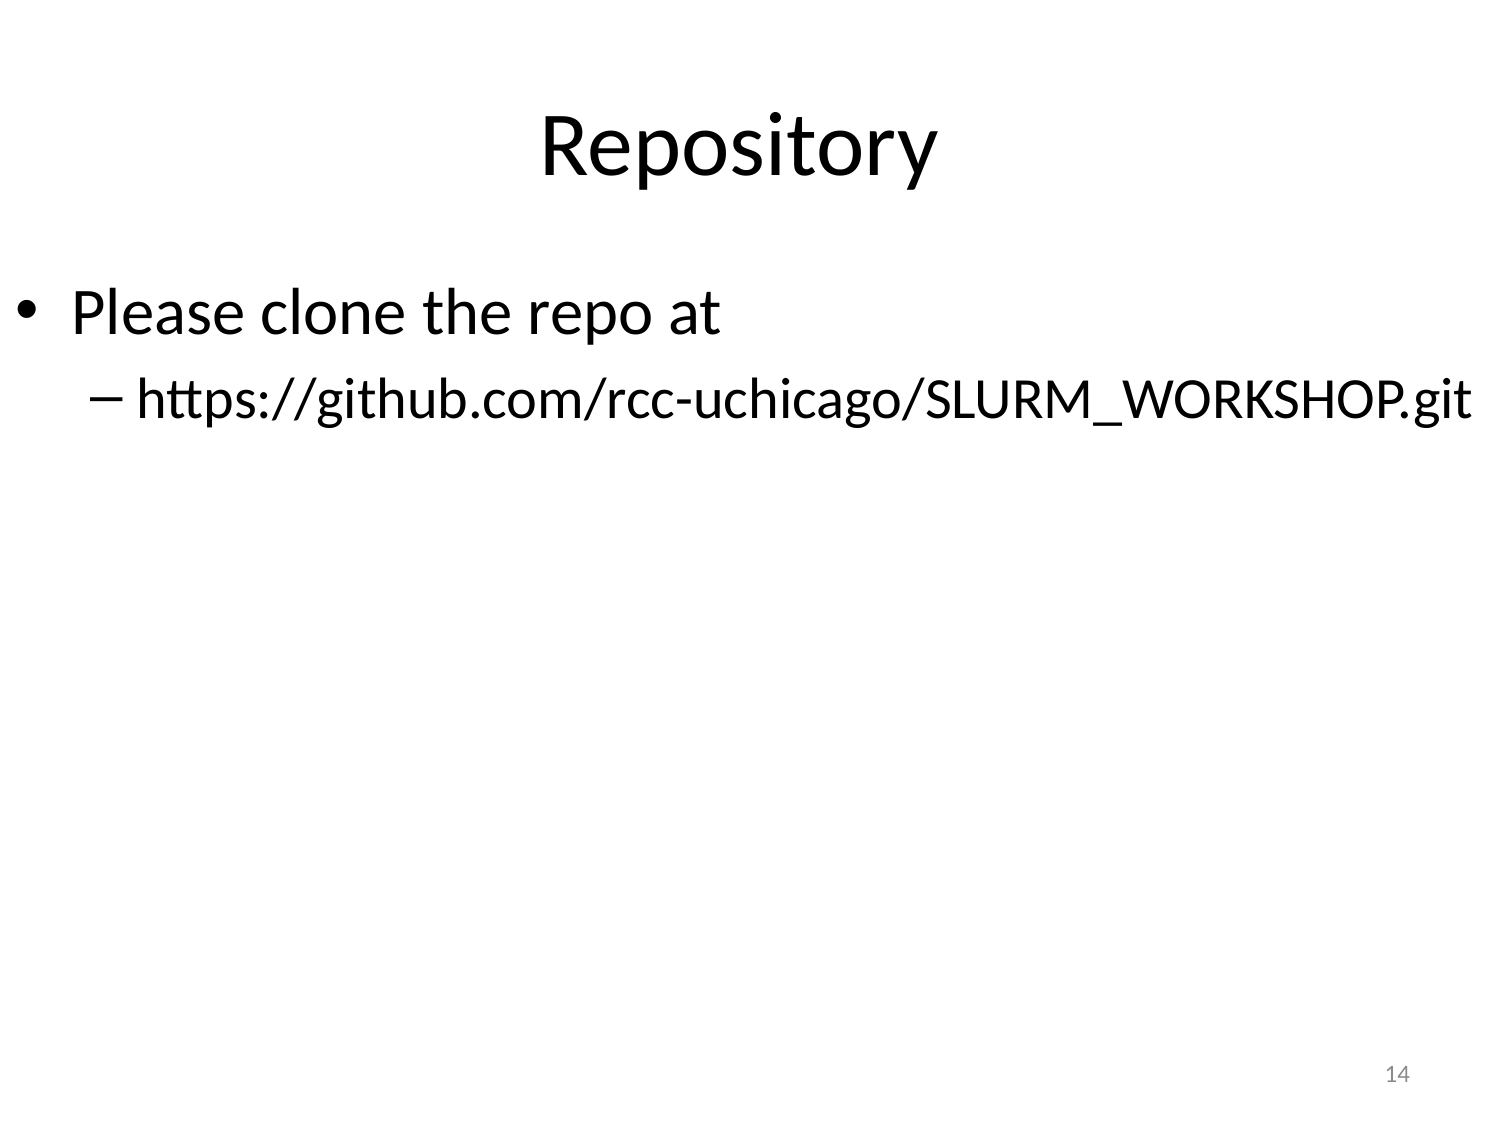

# Repository
Please clone the repo at
https://github.com/rcc-uchicago/SLURM_WORKSHOP.git
14